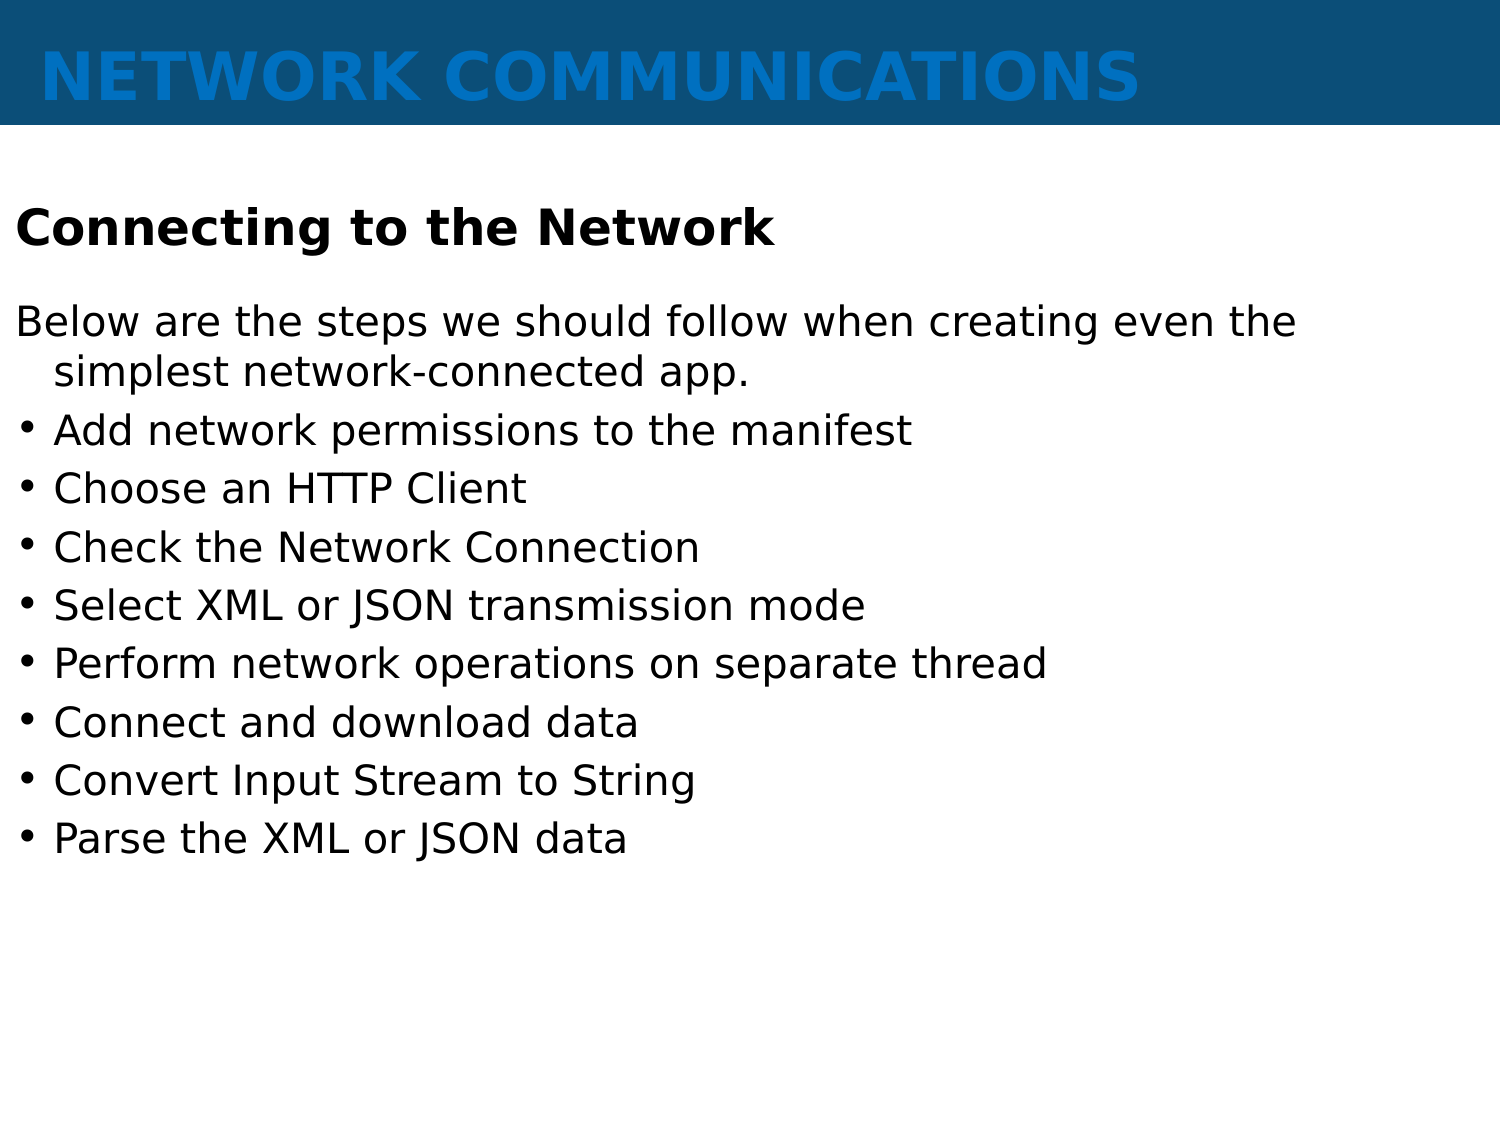

# NETWORK COMMUNICATIONS
Connecting to the Network
Below are the steps we should follow when creating even the simplest network-connected app.
Add network permissions to the manifest
Choose an HTTP Client
Check the Network Connection
Select XML or JSON transmission mode
Perform network operations on separate thread
Connect and download data
Convert Input Stream to String
Parse the XML or JSON data